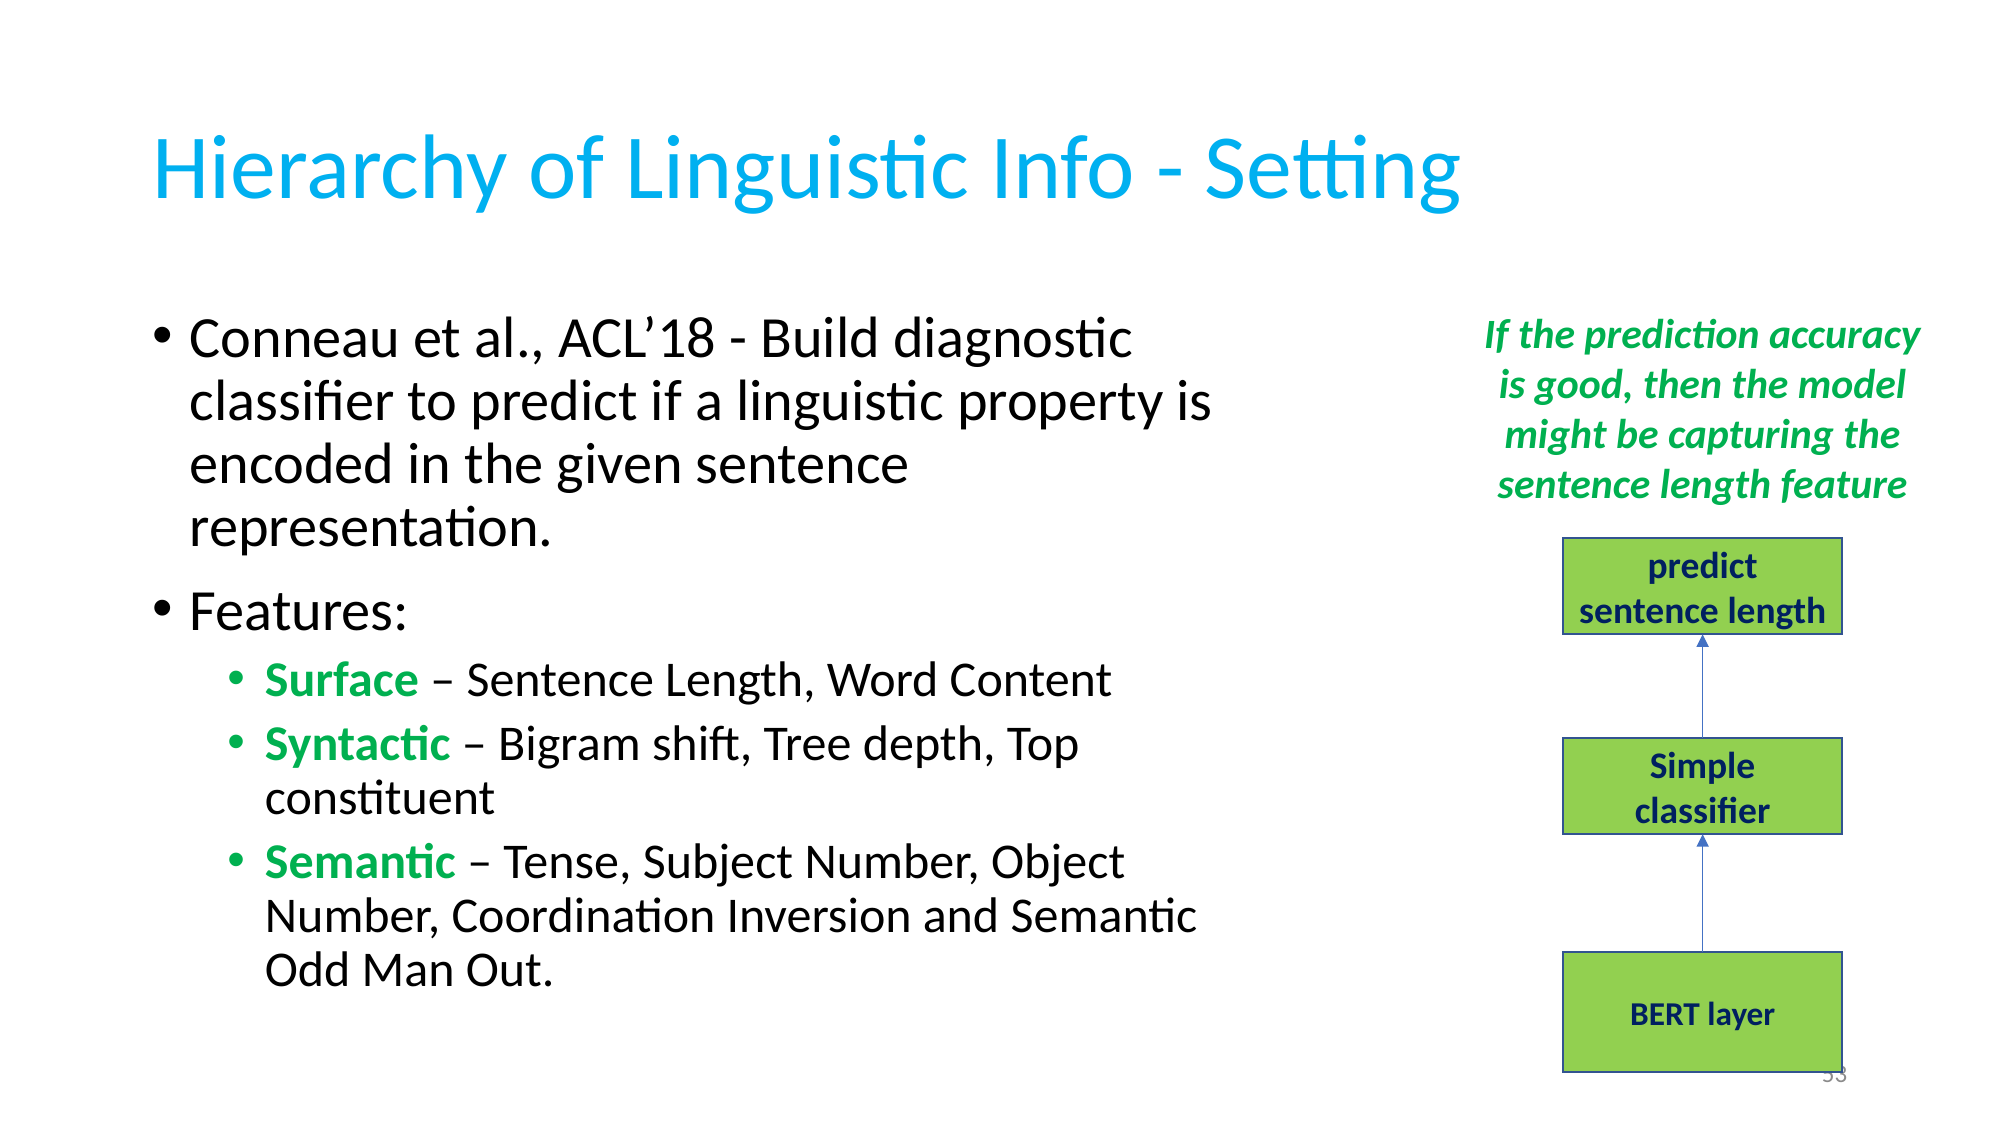

# Hierarchy of Linguistic Info - Setting
If the prediction accuracy is good, then the model might be capturing the sentence length feature
Conneau et al., ACL’18 - Build diagnostic classifier to predict if a linguistic property is encoded in the given sentence representation.
Features:
Surface – Sentence Length, Word Content
Syntactic – Bigram shift, Tree depth, Top constituent
Semantic – Tense, Subject Number, Object Number, Coordination Inversion and Semantic Odd Man Out.

predict sentence length
Simple classifier
BERT layer
53